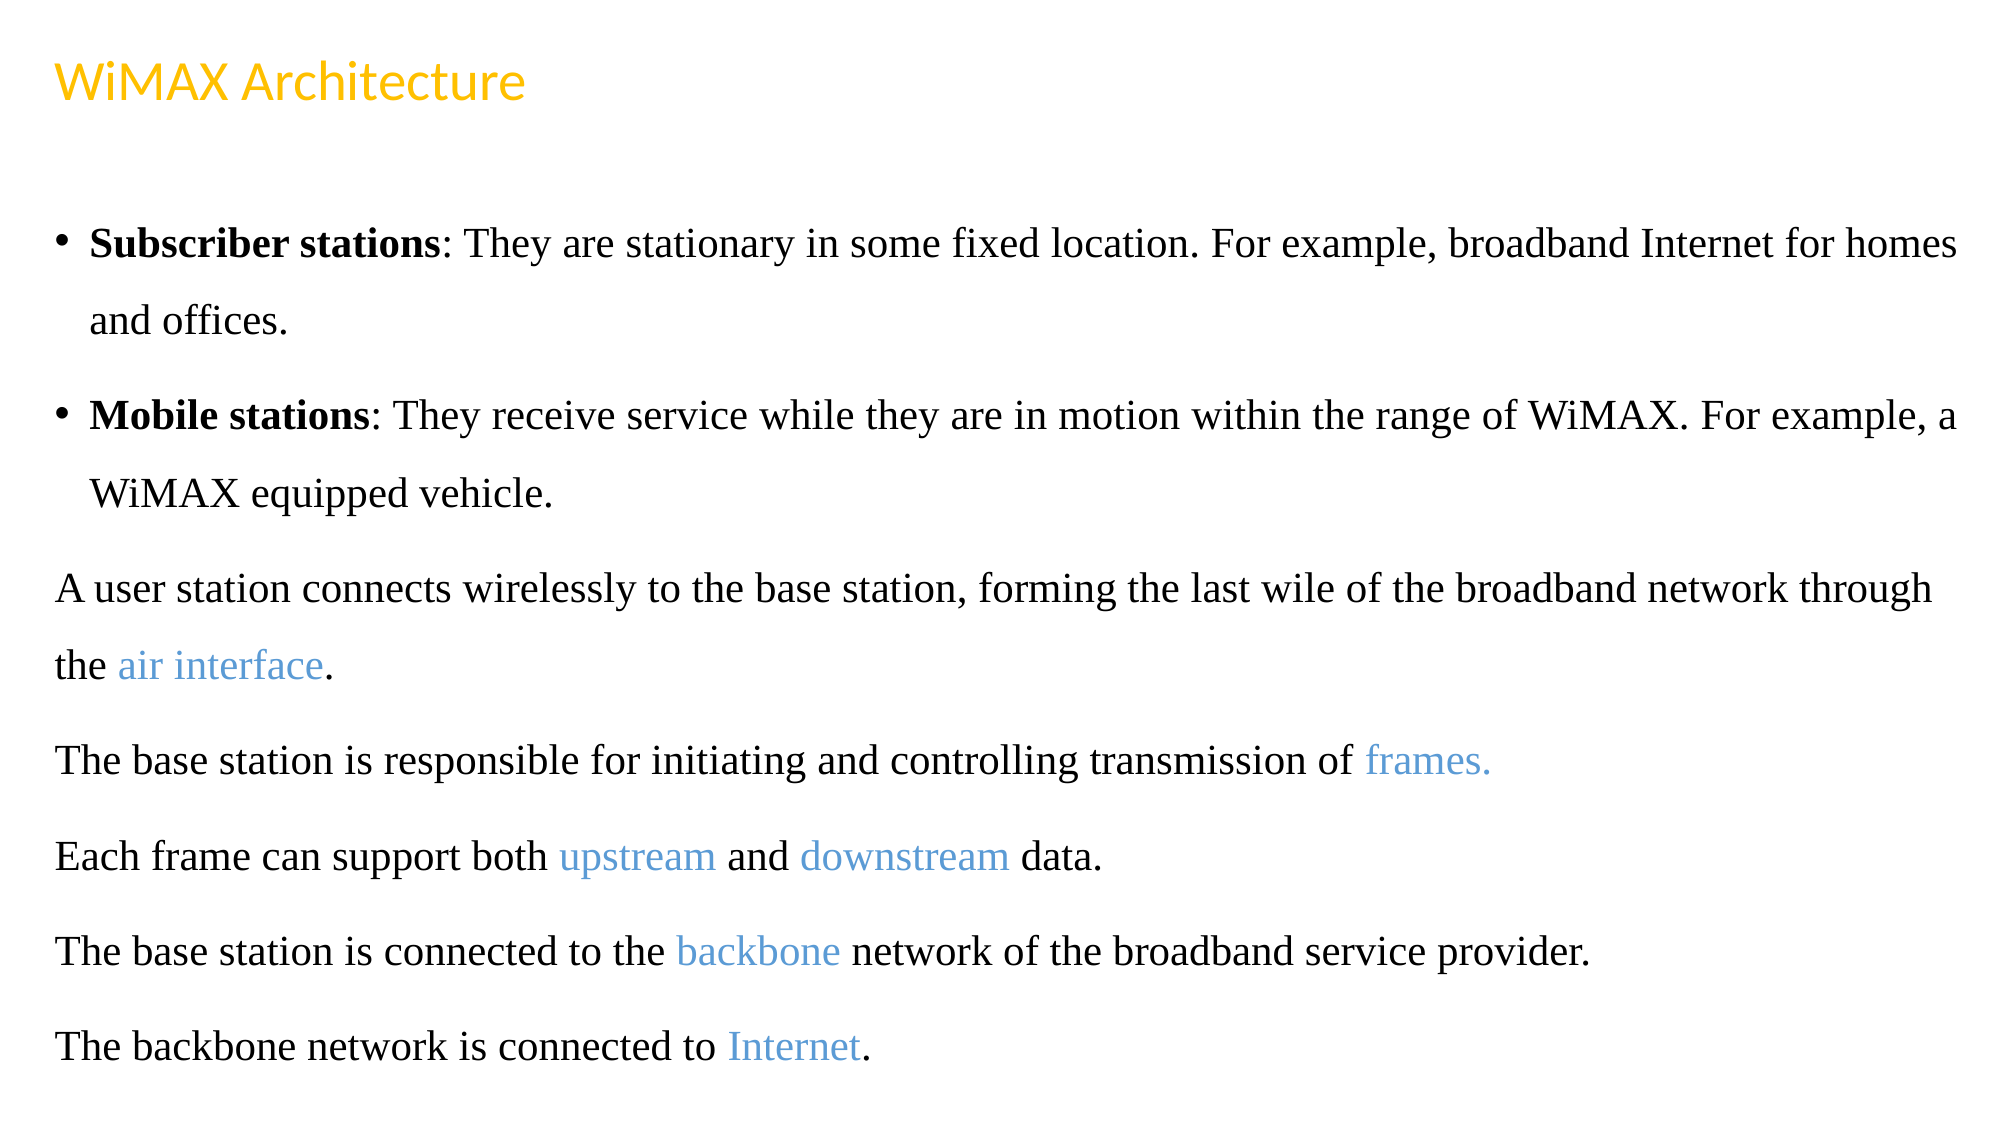

# WiMAX Architecture
Subscriber stations: They are stationary in some fixed location. For example, broadband Internet for homes and offices.
Mobile stations: They receive service while they are in motion within the range of WiMAX. For example, a WiMAX equipped vehicle.
A user station connects wirelessly to the base station, forming the last wile of the broadband network through the air interface.
The base station is responsible for initiating and controlling transmission of frames.
Each frame can support both upstream and downstream data.
The base station is connected to the backbone network of the broadband service provider.
The backbone network is connected to Internet.